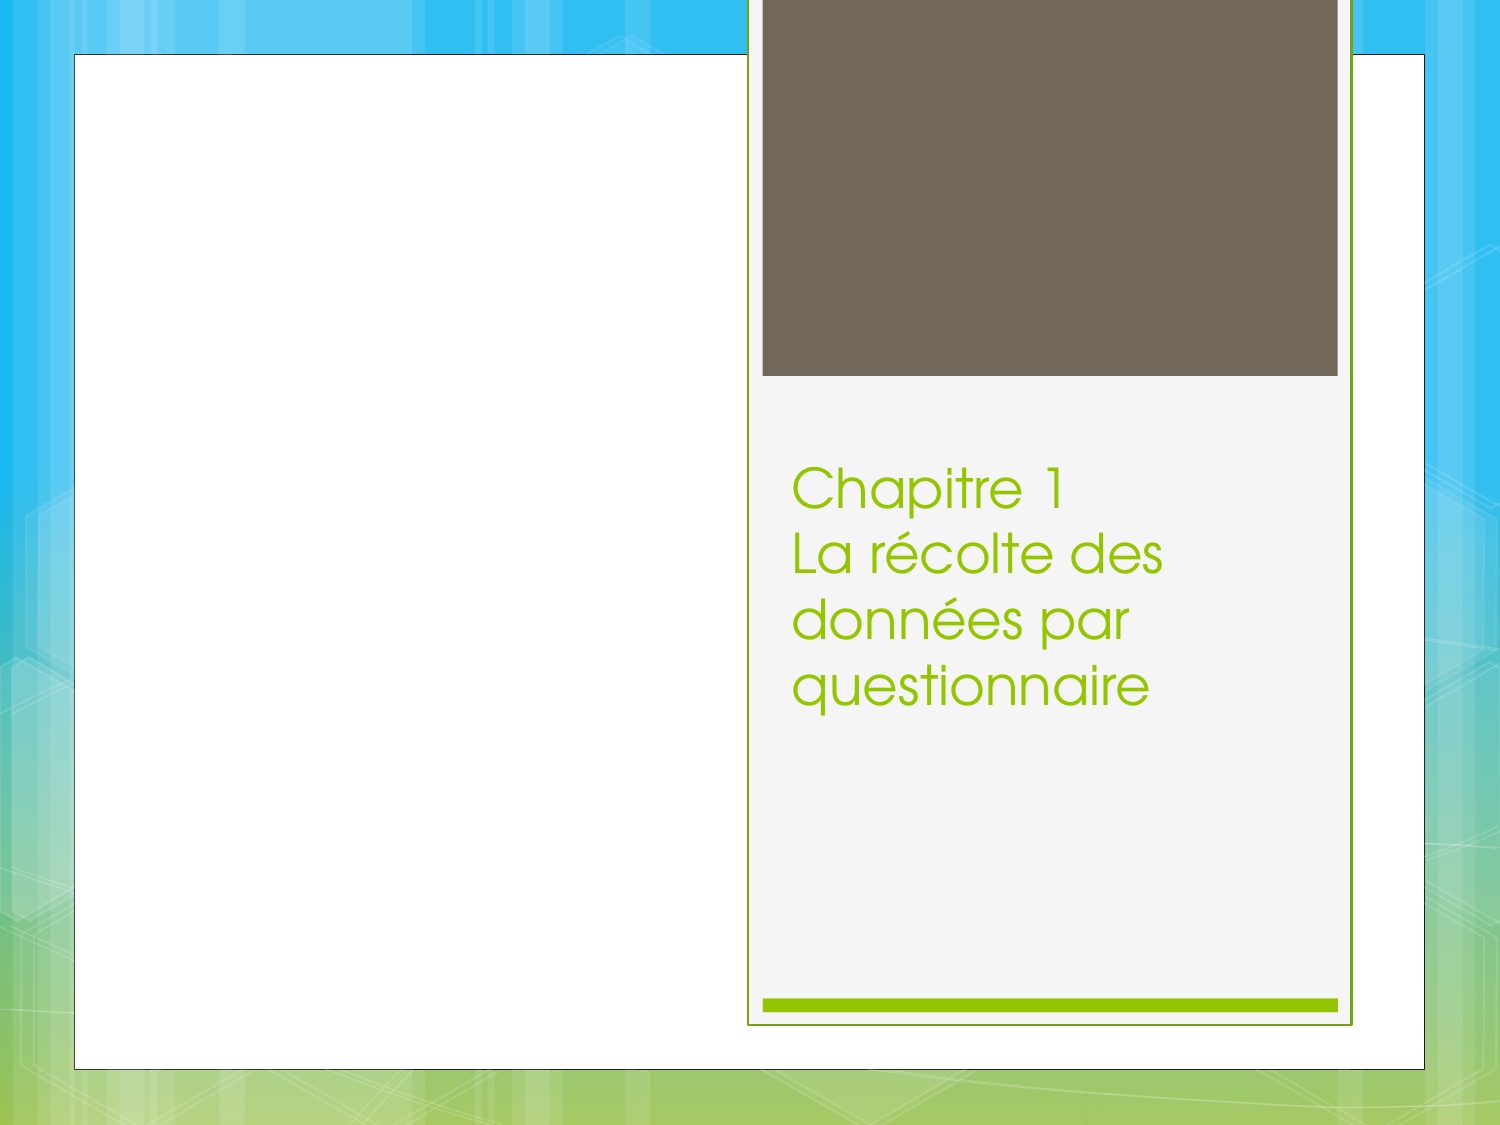

# Chapitre 1 La récolte des données par questionnaire